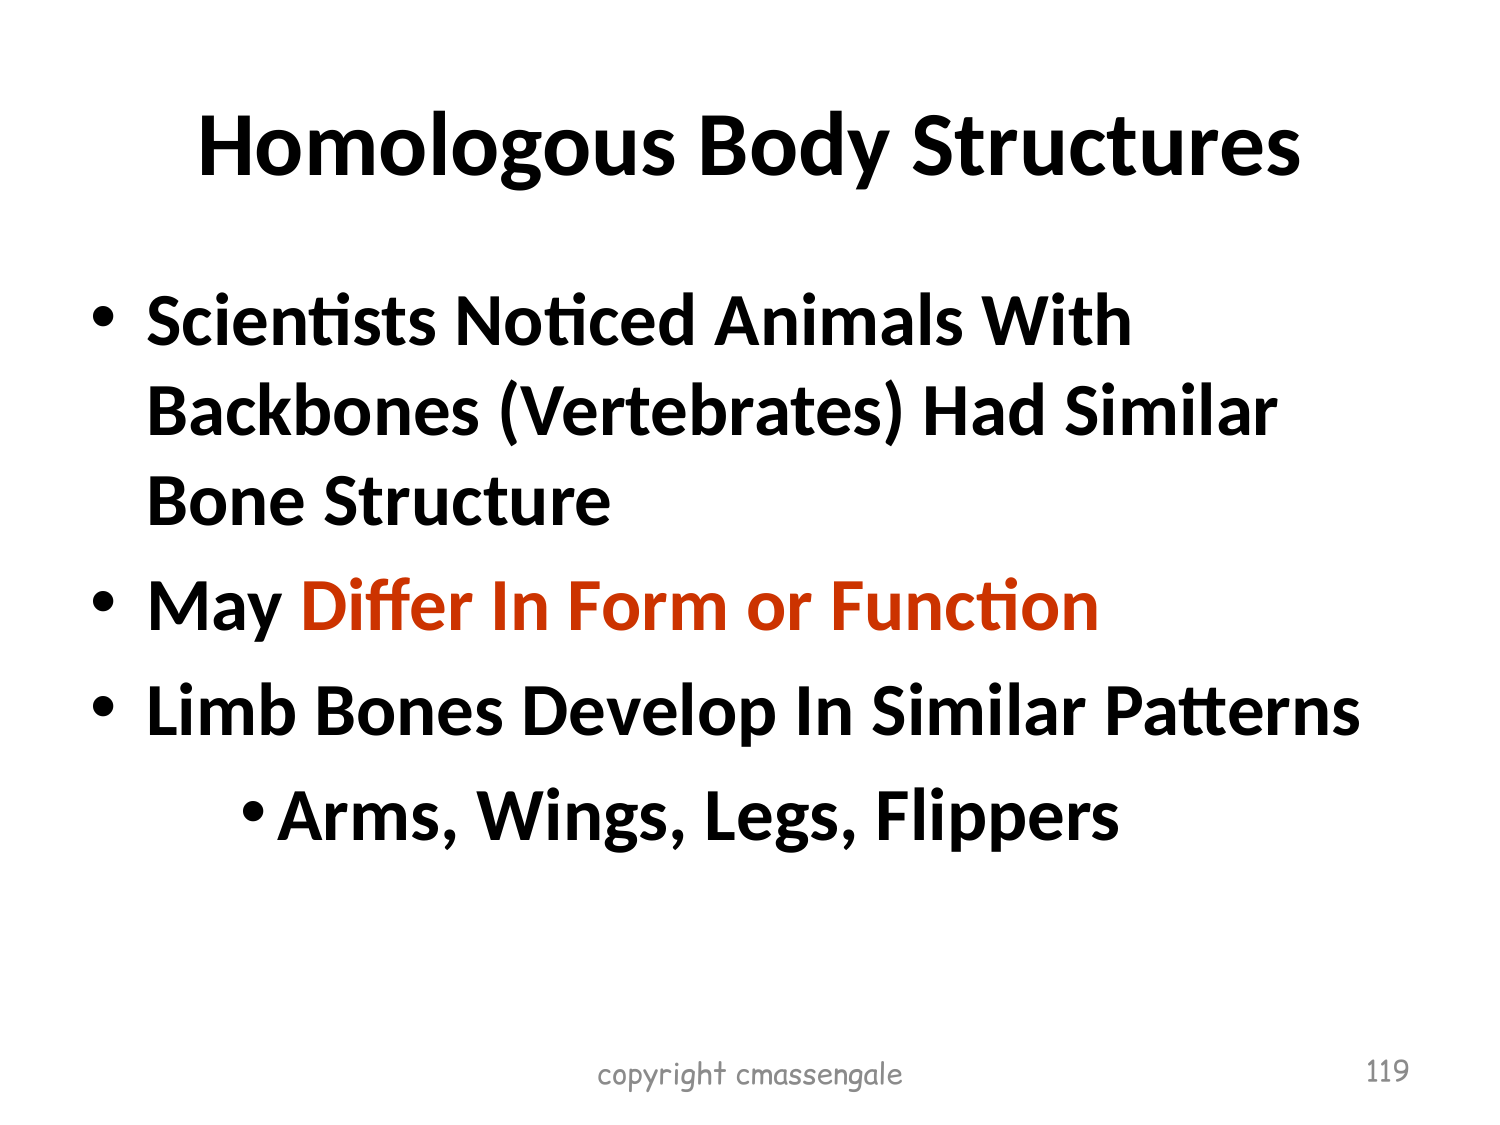

# Homologous Body Structures
Scientists Noticed Animals With Backbones (Vertebrates) Had Similar Bone Structure
May Differ In Form or Function
Limb Bones Develop In Similar Patterns
Arms, Wings, Legs, Flippers
copyright cmassengale
119